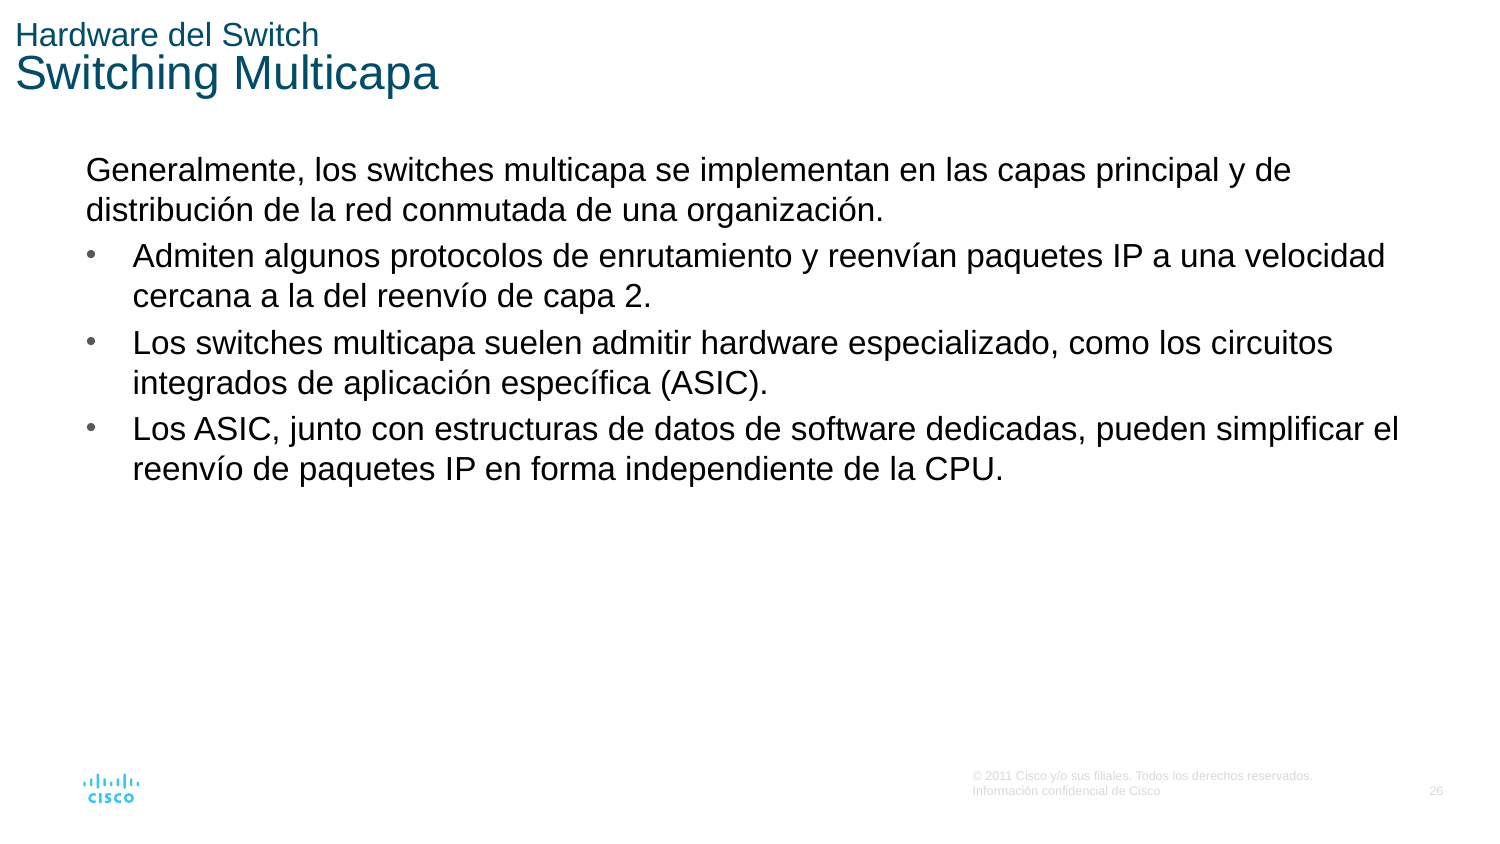

# Hardware del Switch Switching Multicapa
Generalmente, los switches multicapa se implementan en las capas principal y de distribución de la red conmutada de una organización.
Admiten algunos protocolos de enrutamiento y reenvían paquetes IP a una velocidad cercana a la del reenvío de capa 2.
Los switches multicapa suelen admitir hardware especializado, como los circuitos integrados de aplicación específica (ASIC).
Los ASIC, junto con estructuras de datos de software dedicadas, pueden simplificar el reenvío de paquetes IP en forma independiente de la CPU.